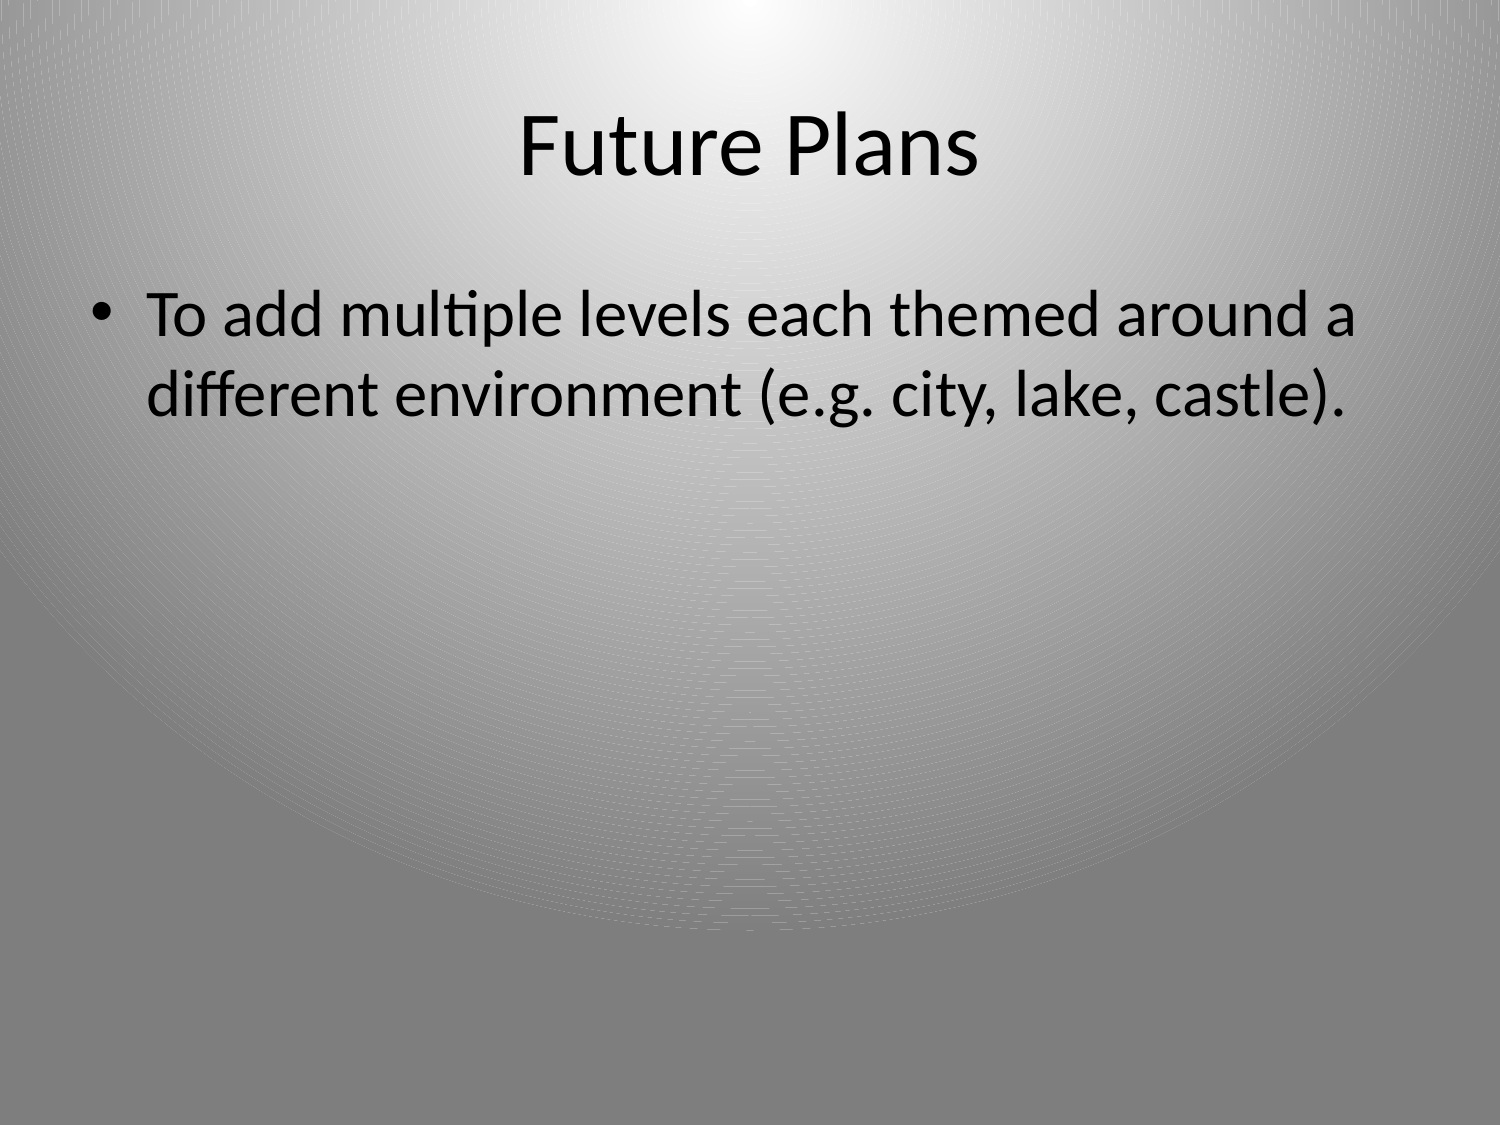

# Future Plans
To add multiple levels each themed around a different environment (e.g. city, lake, castle).